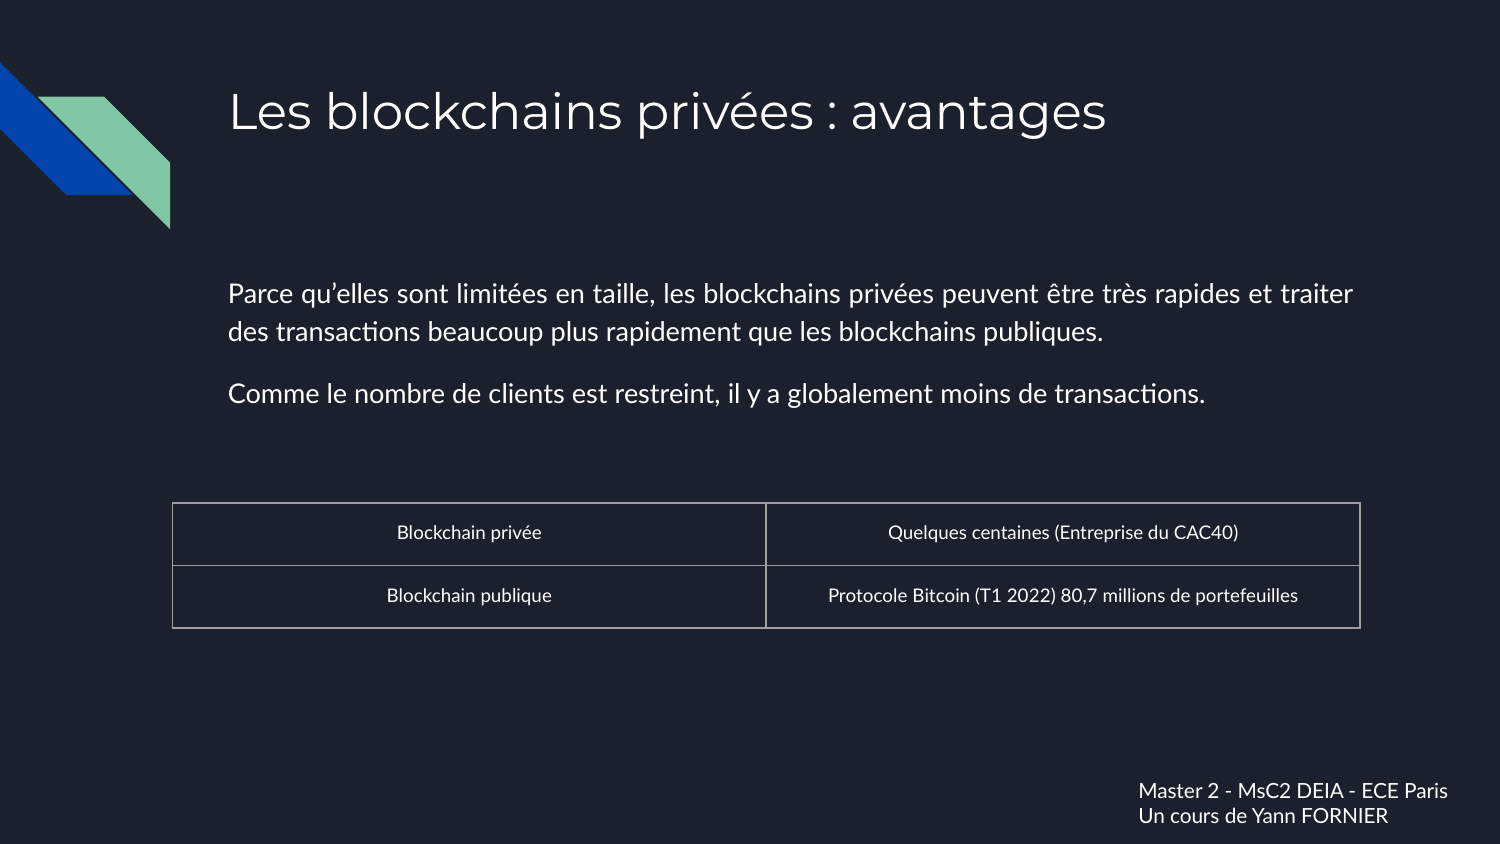

# Les blockchains privées : avantages
Parce qu’elles sont limitées en taille, les blockchains privées peuvent être très rapides et traiter des transactions beaucoup plus rapidement que les blockchains publiques.
Comme le nombre de clients est restreint, il y a globalement moins de transactions.
| Blockchain privée | Quelques centaines (Entreprise du CAC40) |
| --- | --- |
| Blockchain publique | Protocole Bitcoin (T1 2022) 80,7 millions de portefeuilles |
Master 2 - MsC2 DEIA - ECE Paris
Un cours de Yann FORNIER